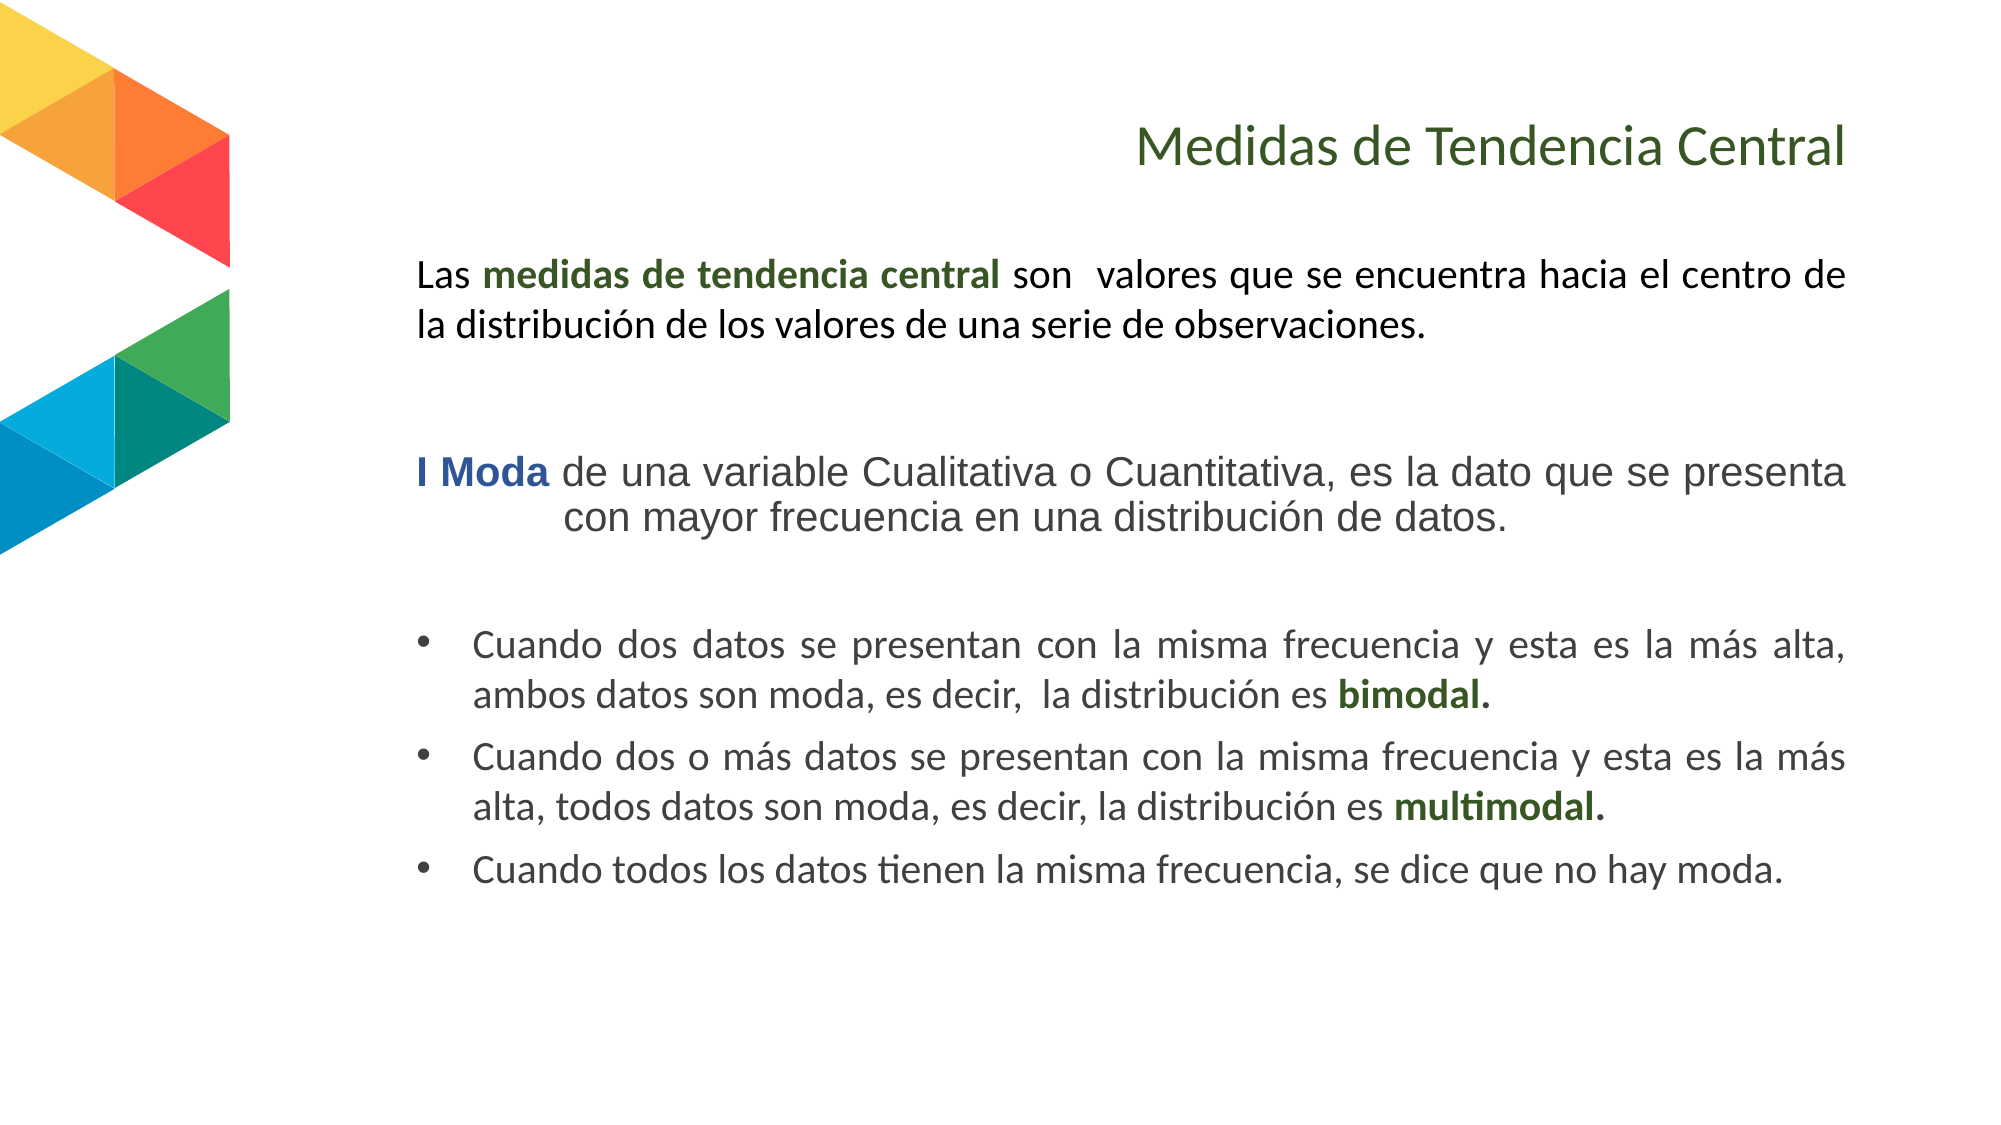

# Medidas de Tendencia Central
Las medidas de tendencia central son  valores que se encuentra hacia el centro de la distribución de los valores de una serie de observaciones.
I Moda de una variable Cualitativa o Cuantitativa, es la dato que se presenta con mayor frecuencia en una distribución de datos.
Cuando dos datos se presentan con la misma frecuencia y esta es la más alta, ambos datos son moda, es decir,  la distribución es bimodal.
Cuando dos o más datos se presentan con la misma frecuencia y esta es la más alta, todos datos son moda, es decir, la distribución es multimodal.
Cuando todos los datos tienen la misma frecuencia, se dice que no hay moda.